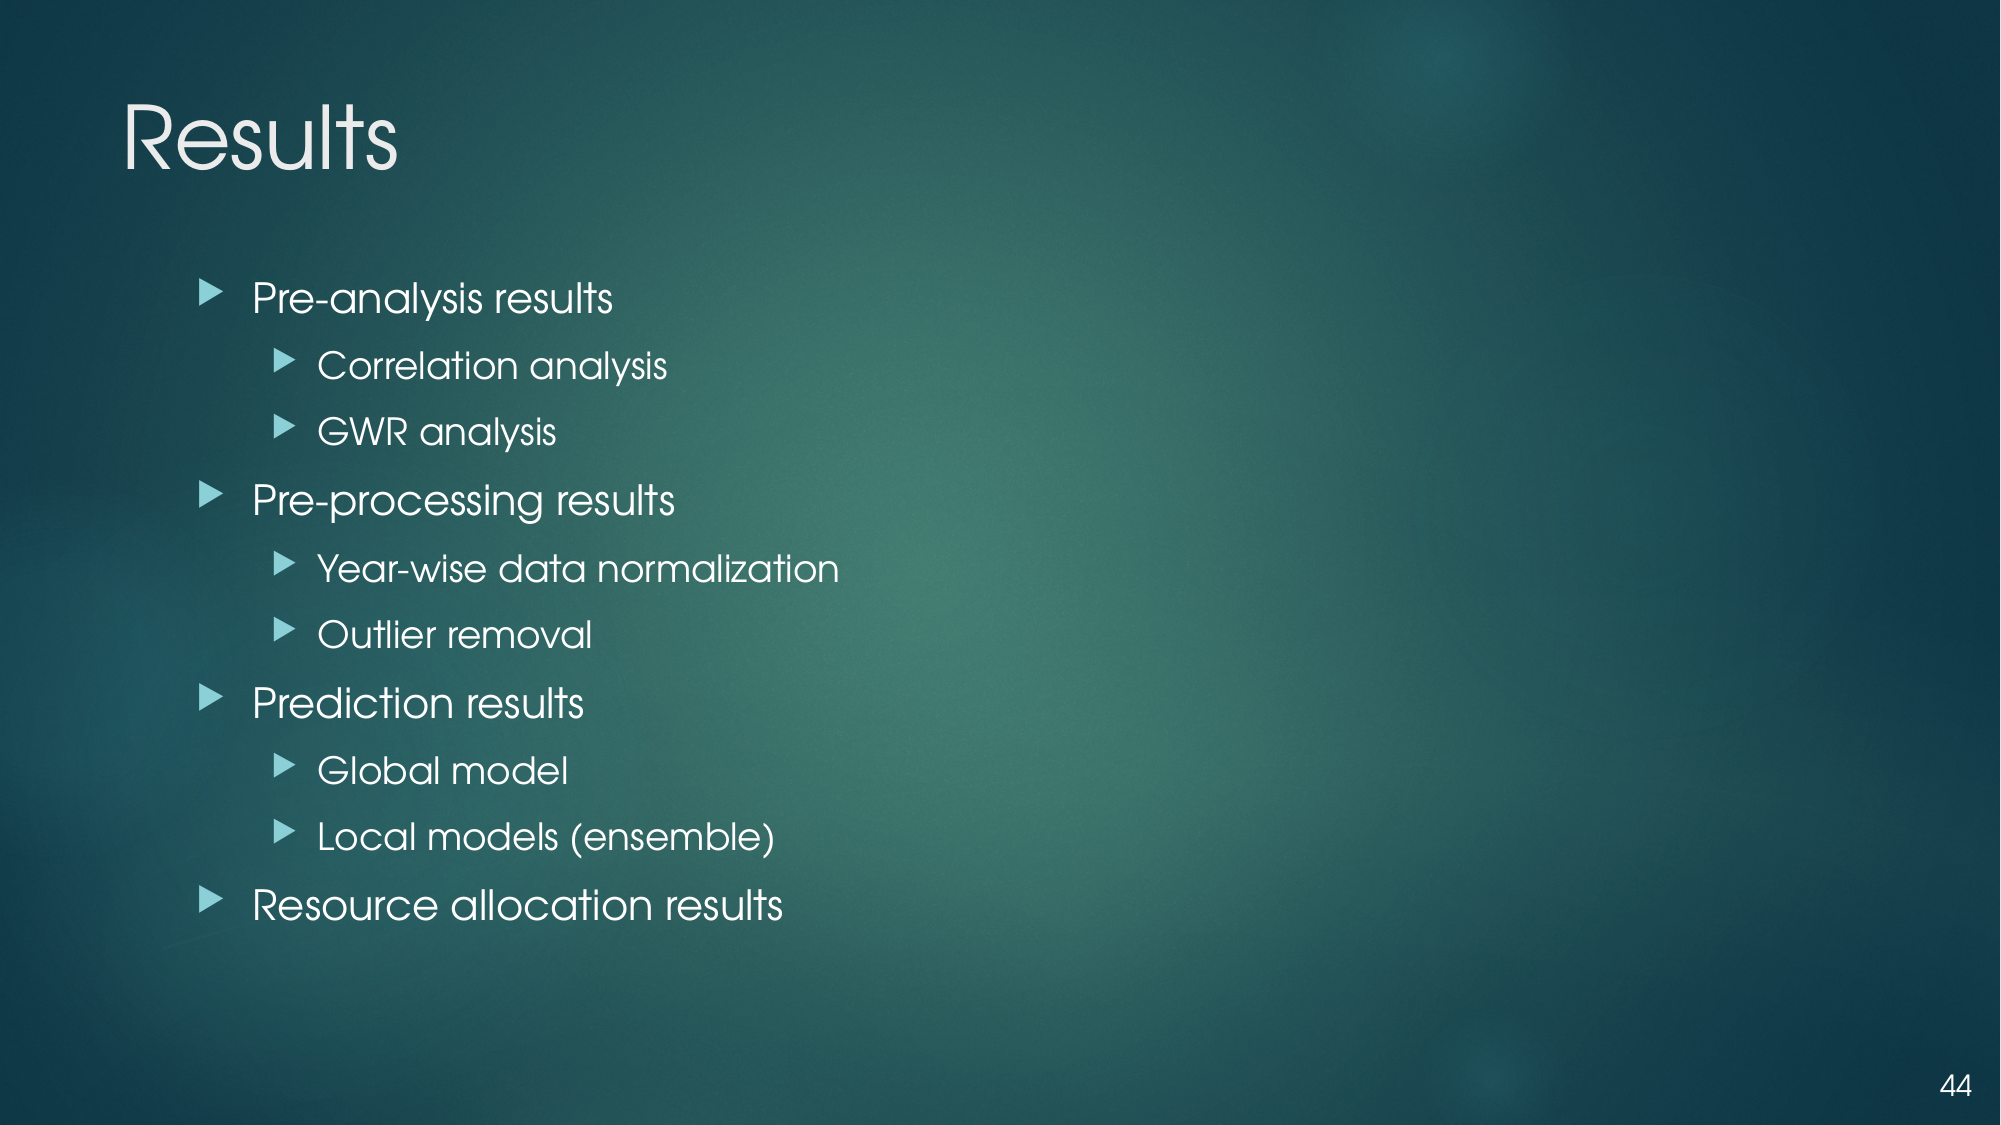

# Results
Pre-analysis results
Correlation analysis
GWR analysis
Pre-processing results
Year-wise data normalization
Outlier removal
Prediction results
Global model
Local models (ensemble)
Resource allocation results

44